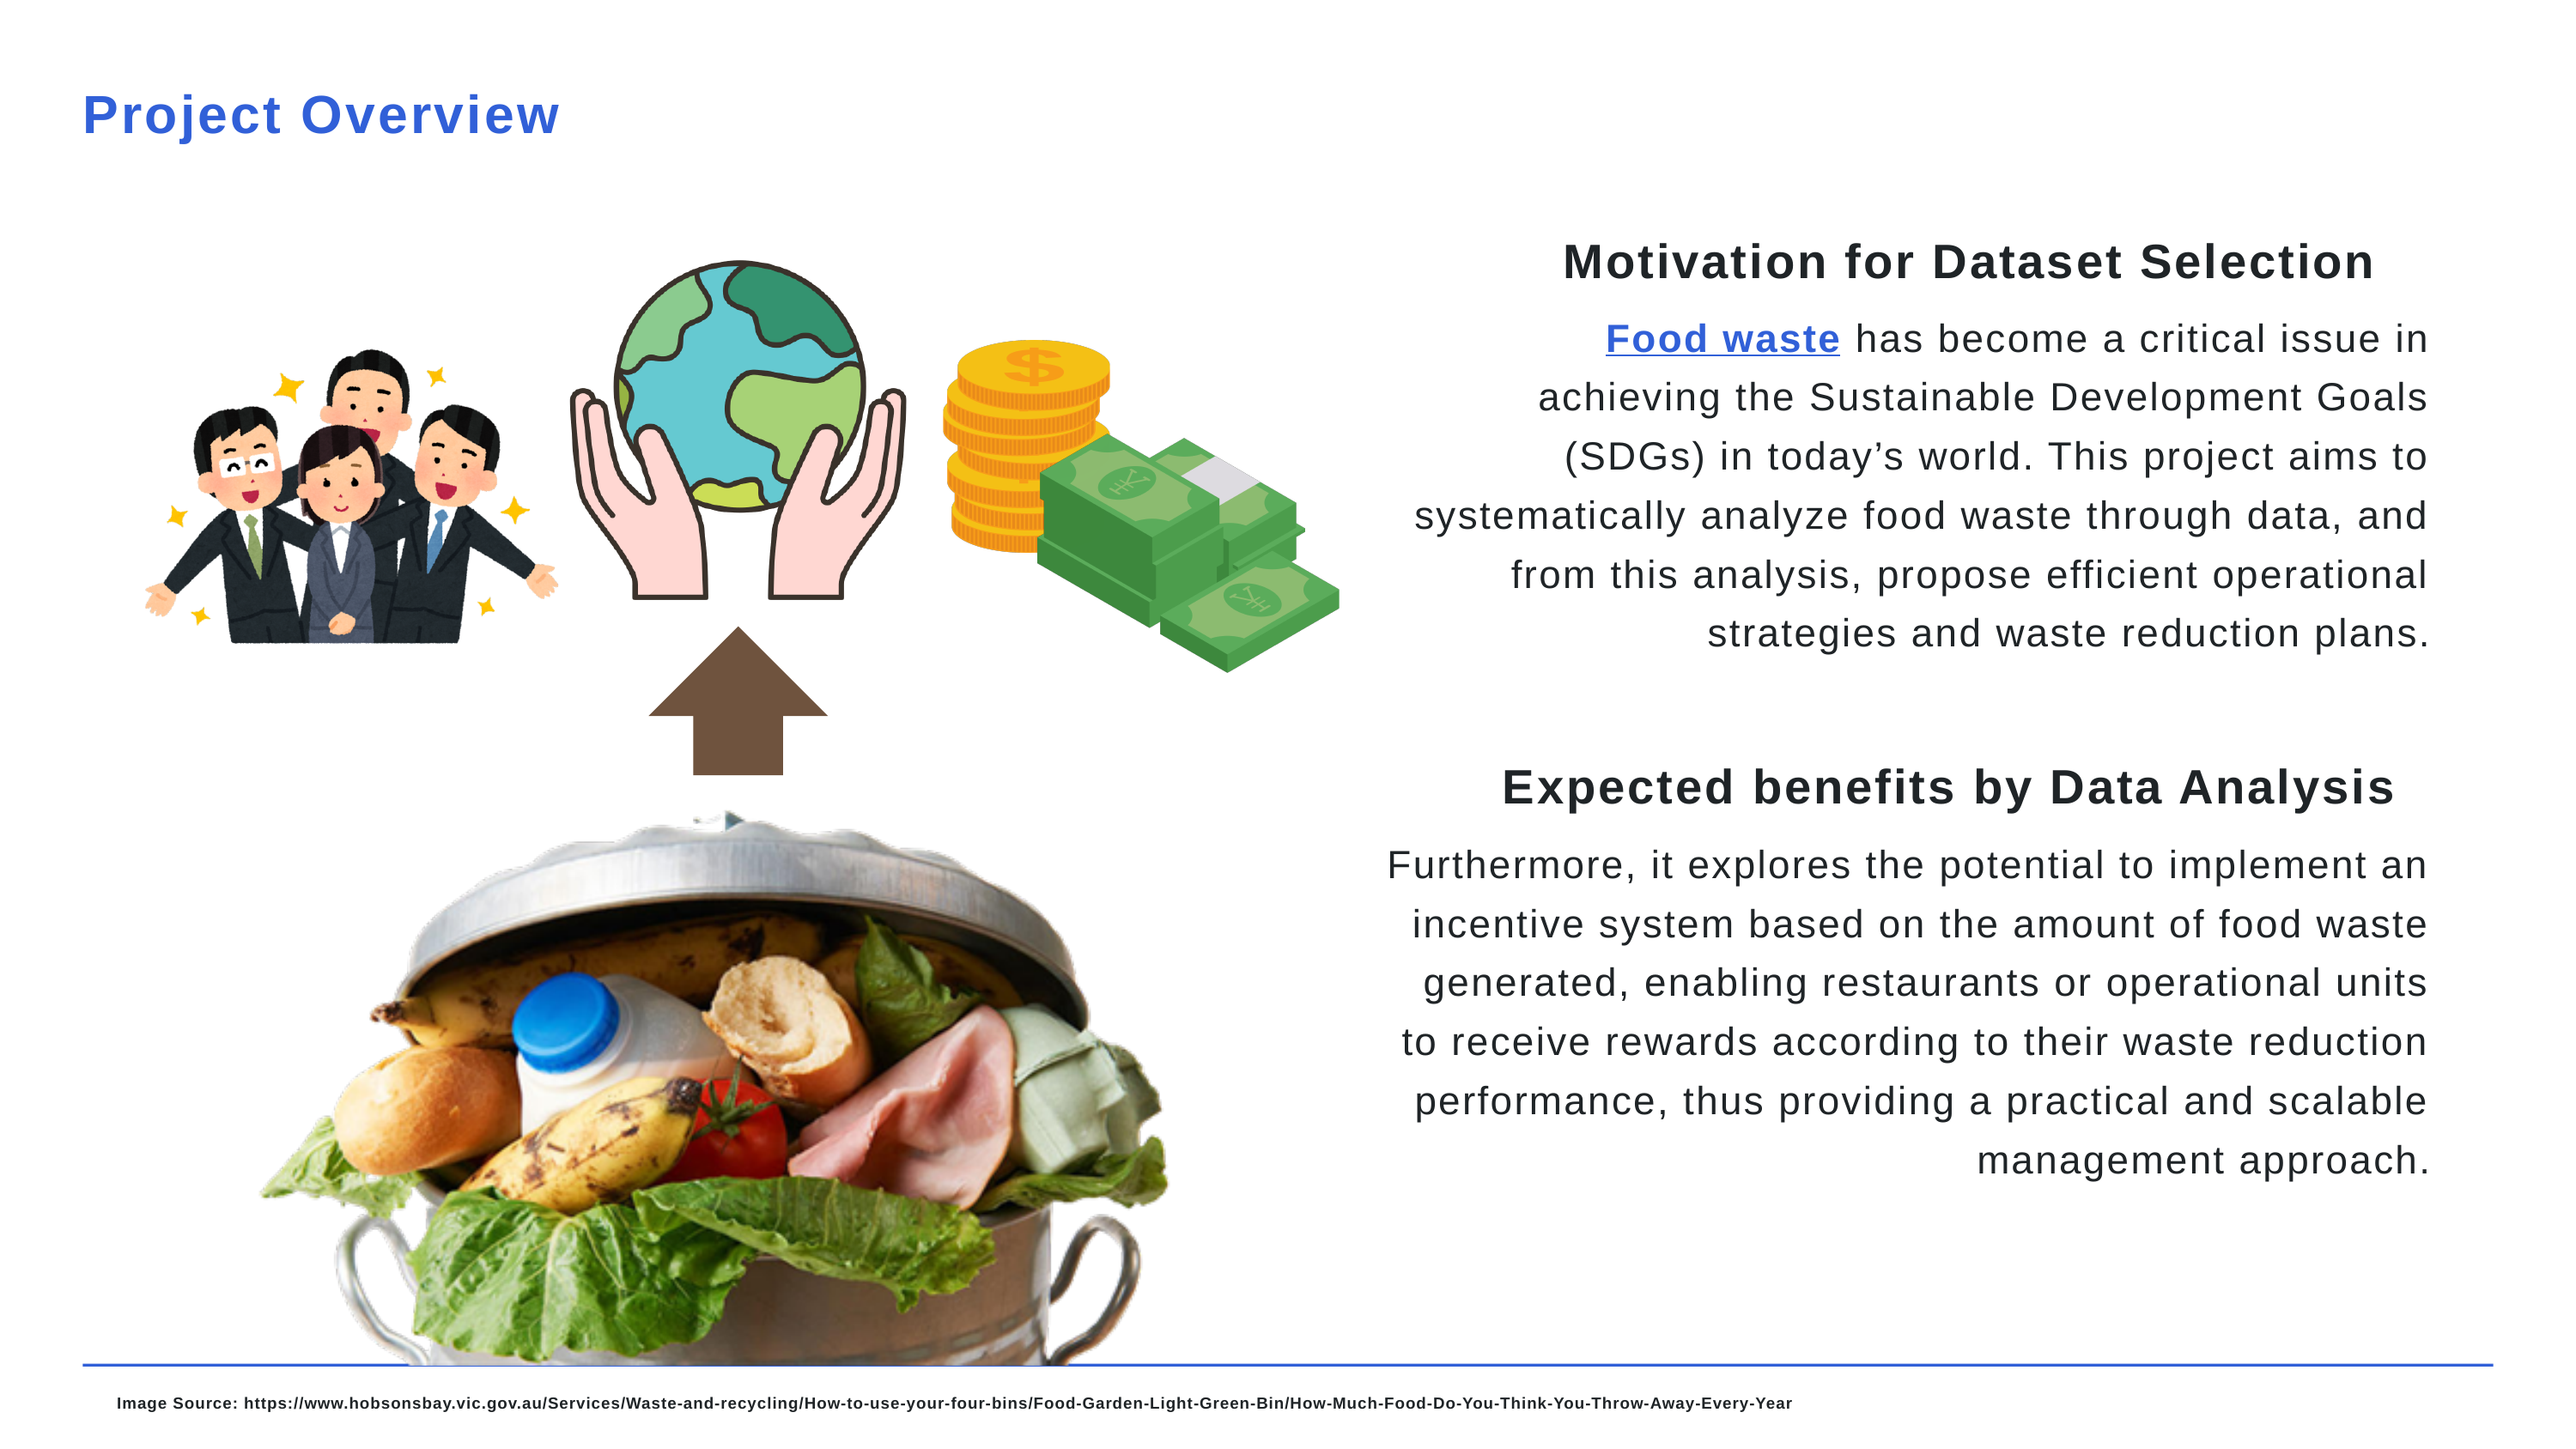

Project Overview
Motivation for Dataset Selection

Food waste has become a critical issue in achieving the Sustainable Development Goals (SDGs) in today’s world. This project aims to systematically analyze food waste through data, and from this analysis, propose efficient operational strategies and waste reduction plans.

Expected benefits by Data Analysis

Furthermore, it explores the potential to implement an incentive system based on the amount of food waste generated, enabling restaurants or operational units to receive rewards according to their waste reduction performance, thus providing a practical and scalable management approach.

Image Source: https://www.hobsonsbay.vic.gov.au/Services/Waste-and-recycling/How-to-use-your-four-bins/Food-Garden-Light-Green-Bin/How-Much-Food-Do-You-Think-You-Throw-Away-Every-Year